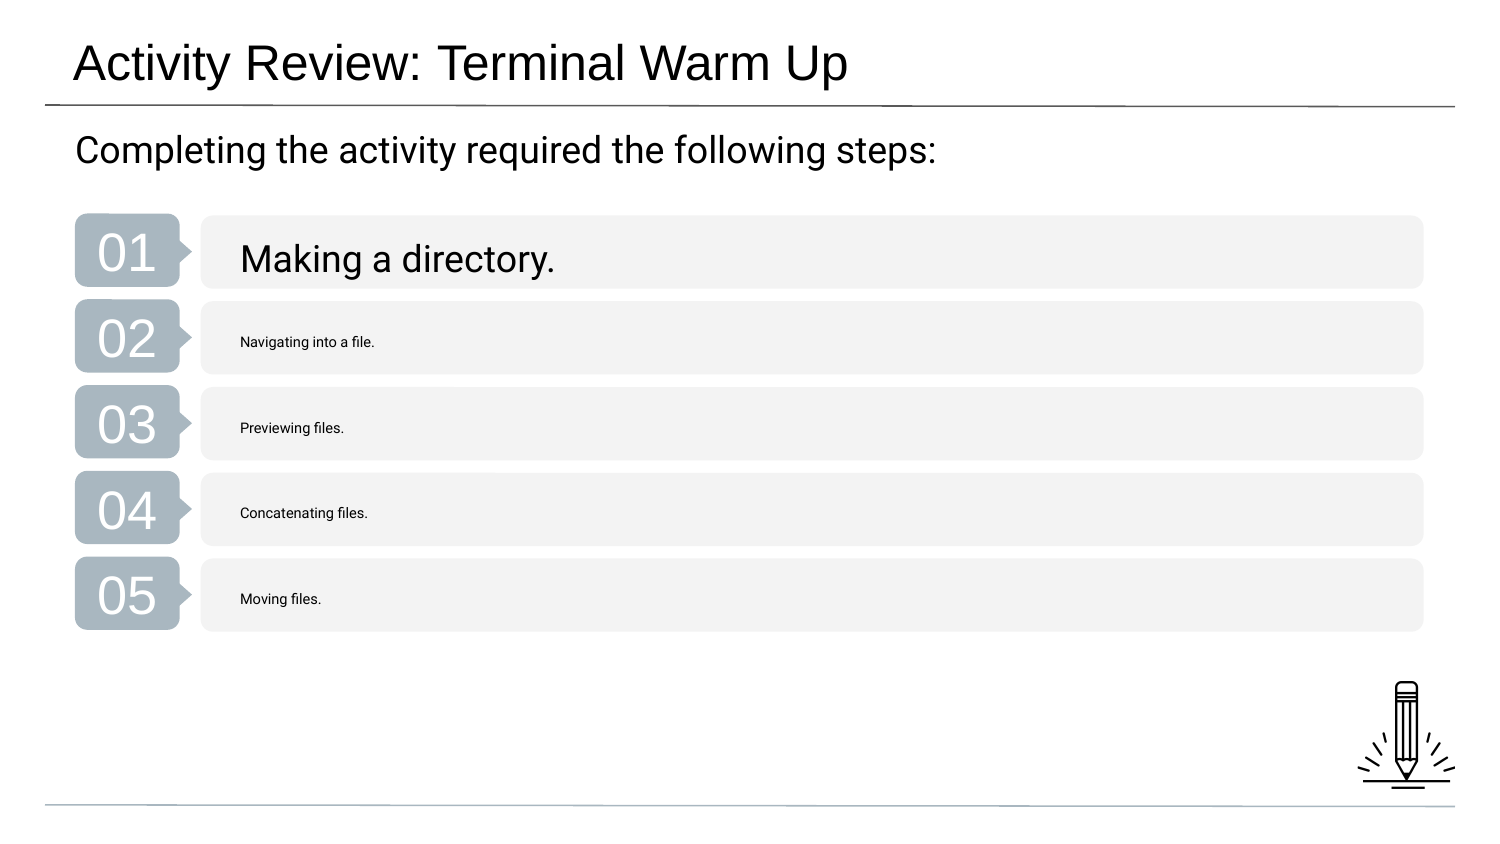

# Activity Review: Terminal Warm Up
Completing the activity required the following steps:
01

Making a directory.
02

Navigating into a file.
03

Previewing files.
04

Concatenating files.
05

Moving files.